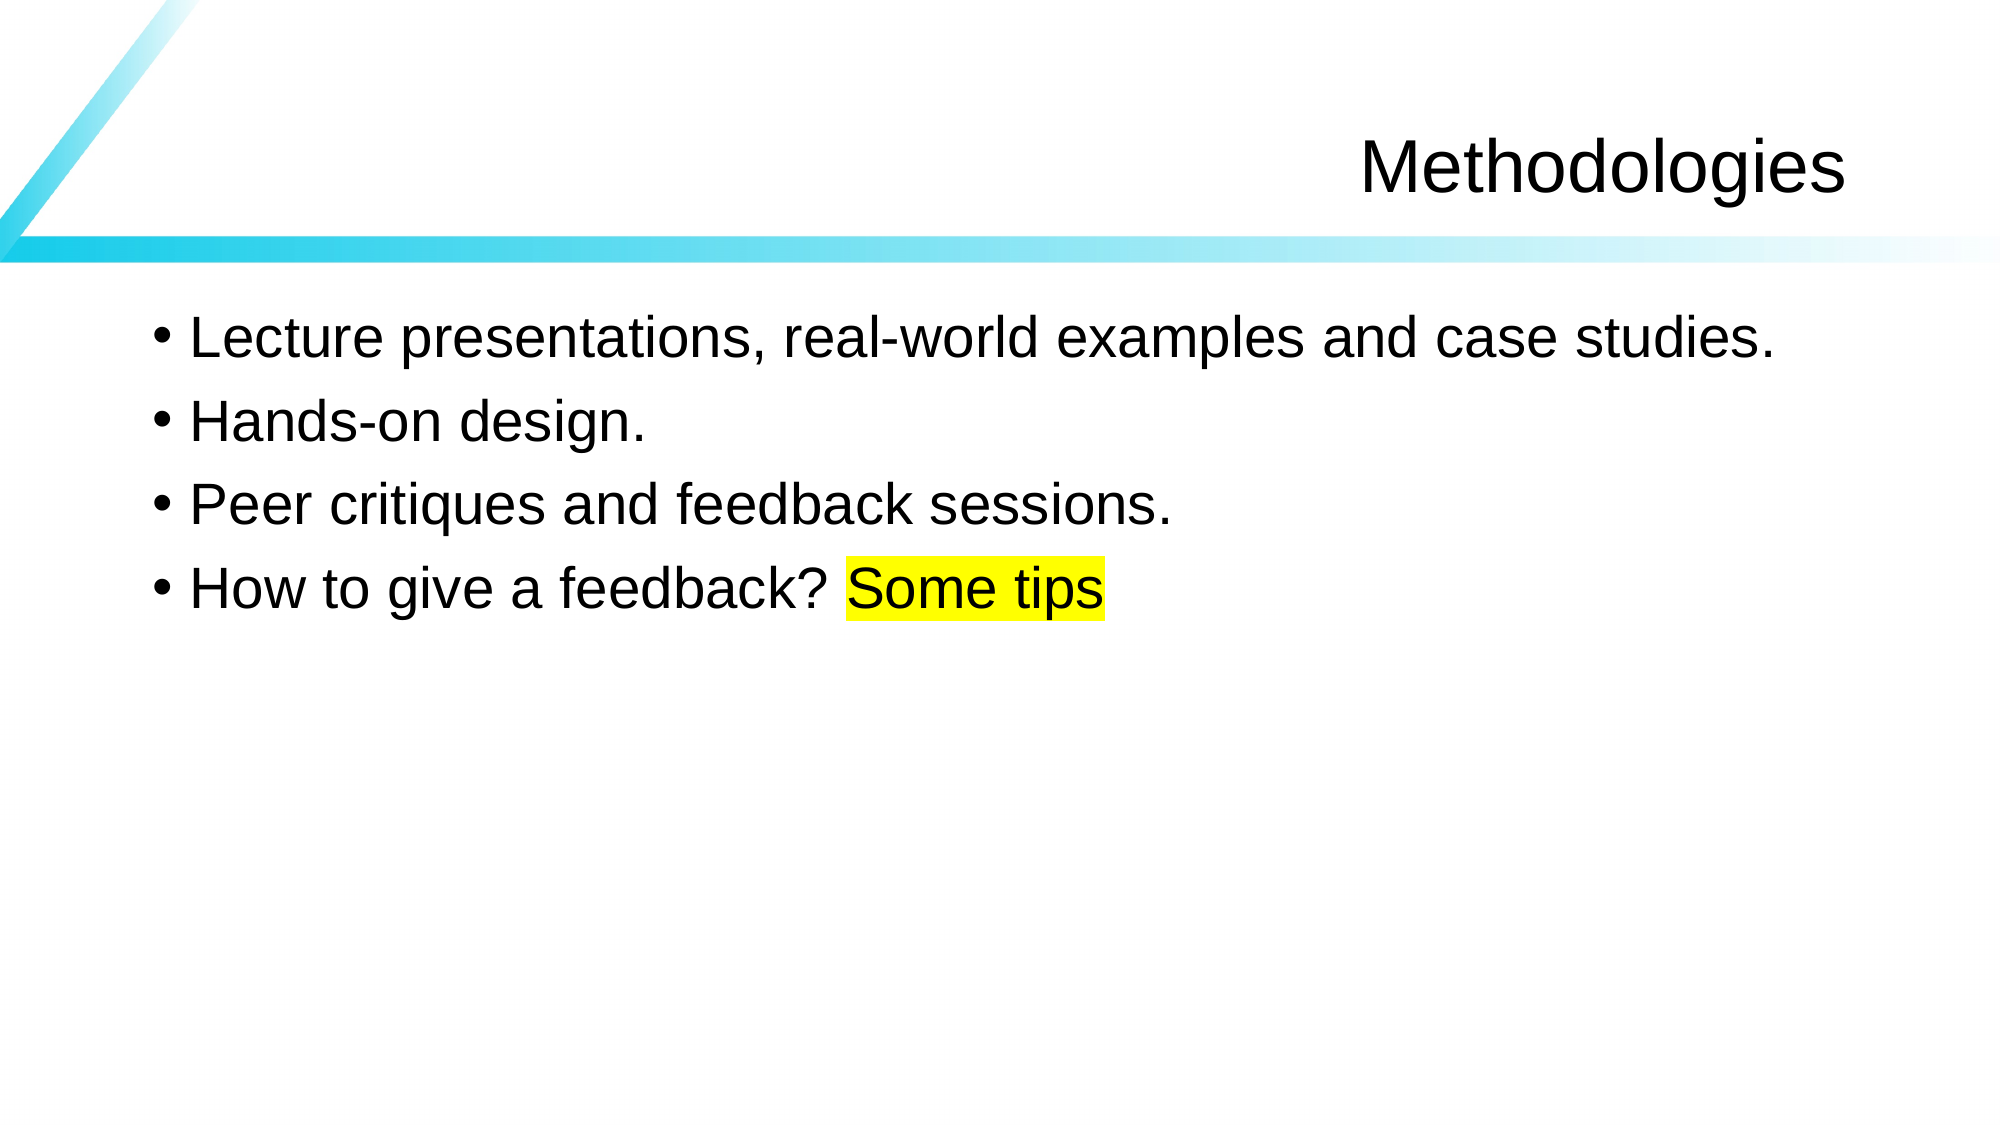

# Methodologies
Lecture presentations, real-world examples and case studies.
Hands-on design.
Peer critiques and feedback sessions.
How to give a feedback? Some tips